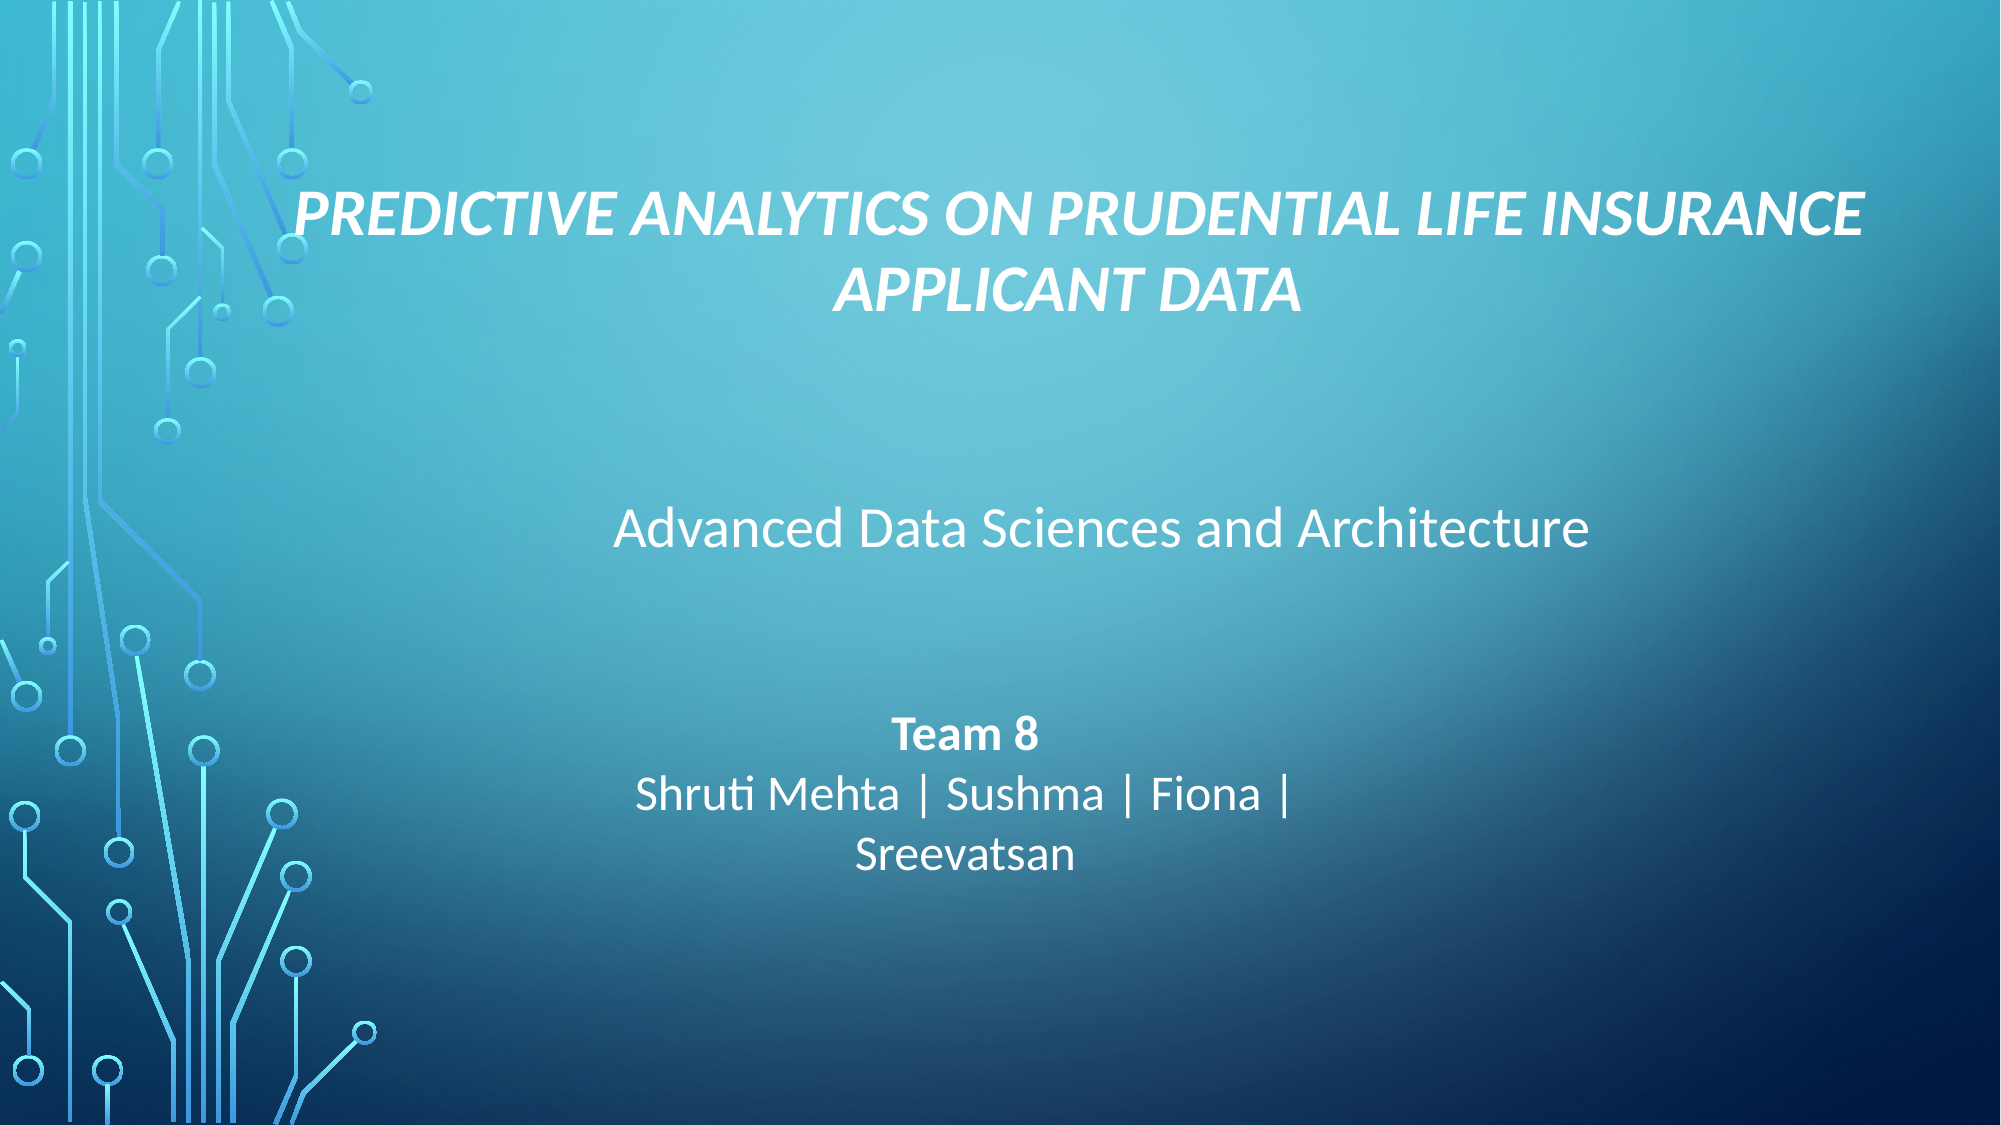

# PREDICTIVE Analytics ON PRUDENTIAL LIFE INSURANCE APPLICANT DATA

Advanced Data Sciences and Architecture

Team 8
Shruti Mehta | Sushma | Fiona |Sreevatsan